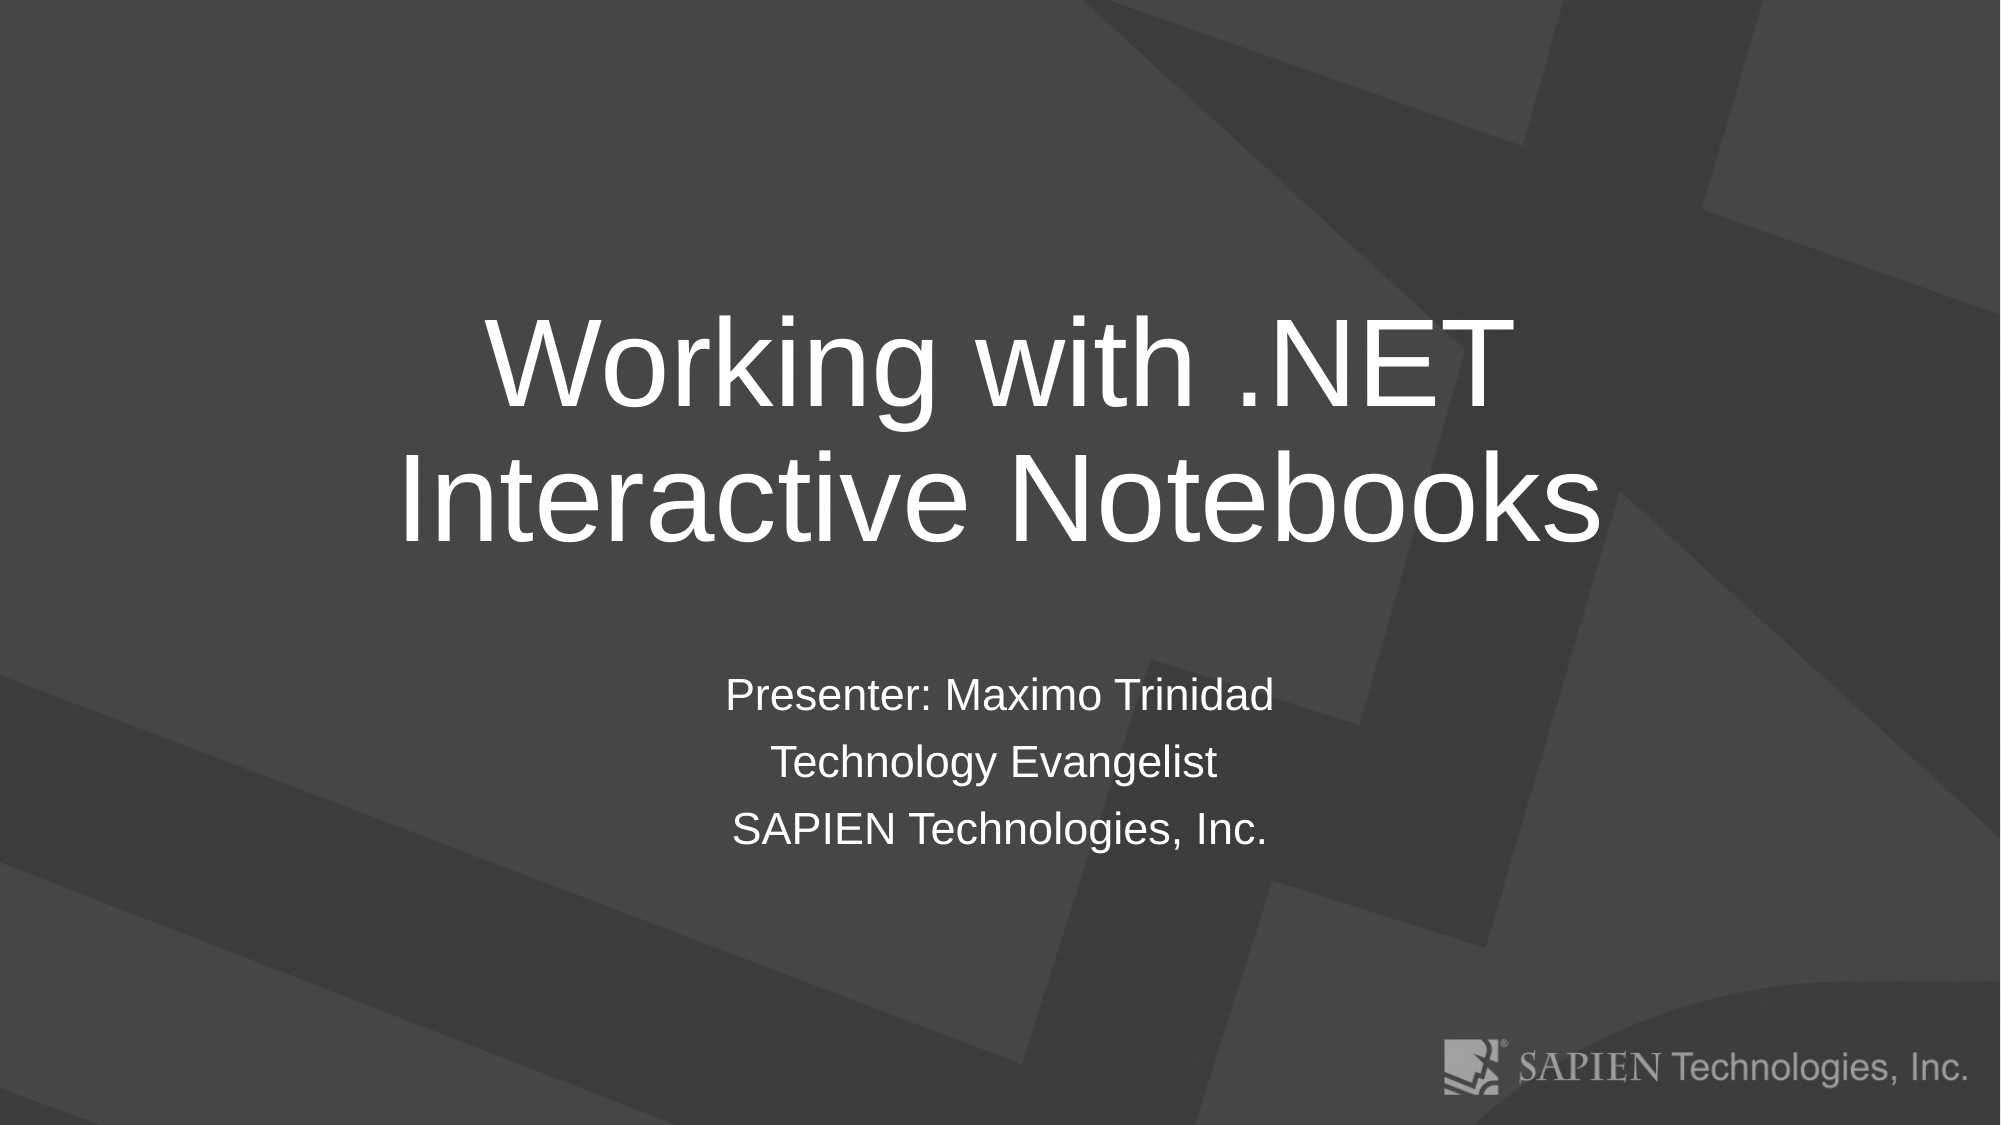

# Working with .NET Interactive Notebooks

Presenter: Maximo Trinidad
Technology Evangelist
SAPIEN Technologies, Inc.